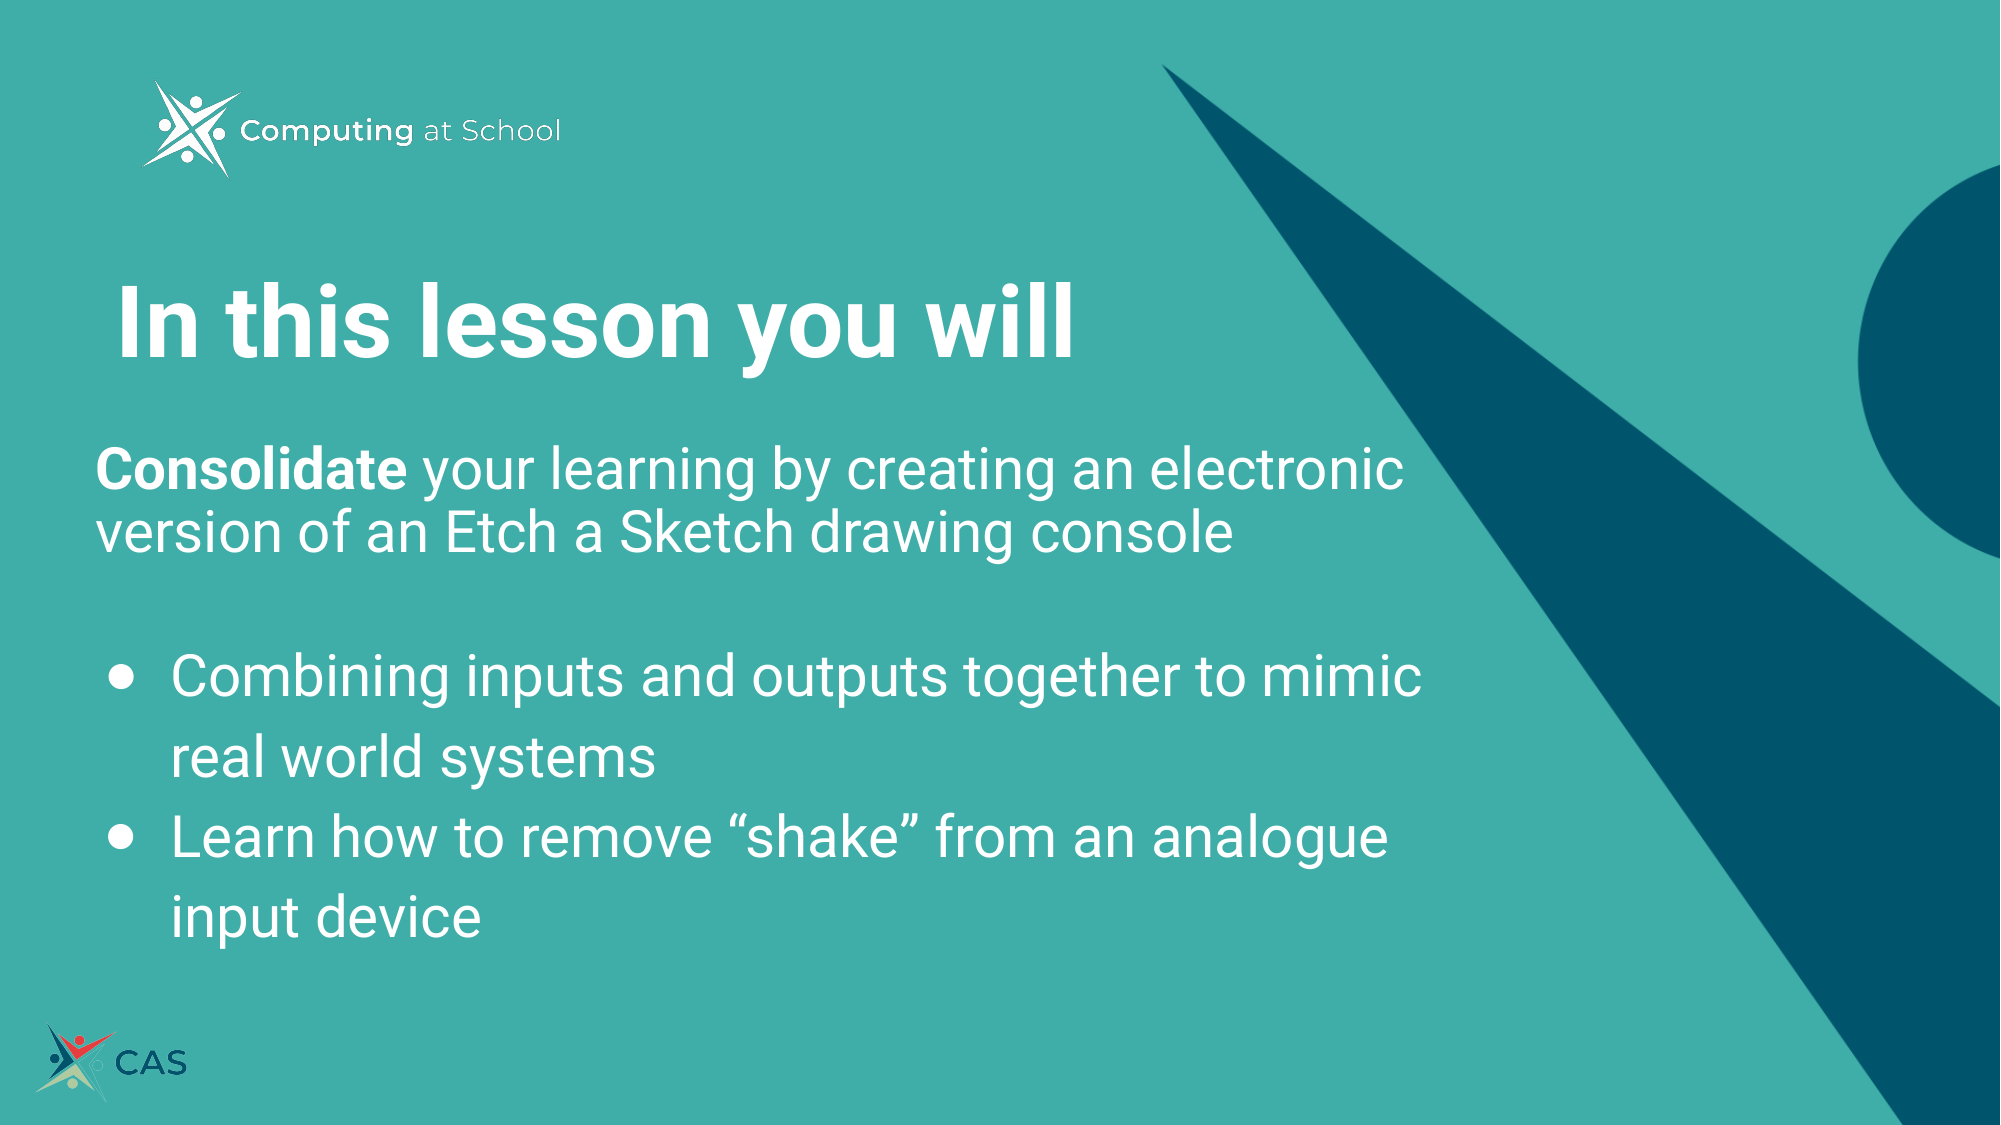

In this lesson you will
Consolidate your learning by creating an electronic version of an Etch a Sketch drawing console

Combining inputs and outputs together to mimic real world systems
Learn how to remove “shake” from an analogue input device